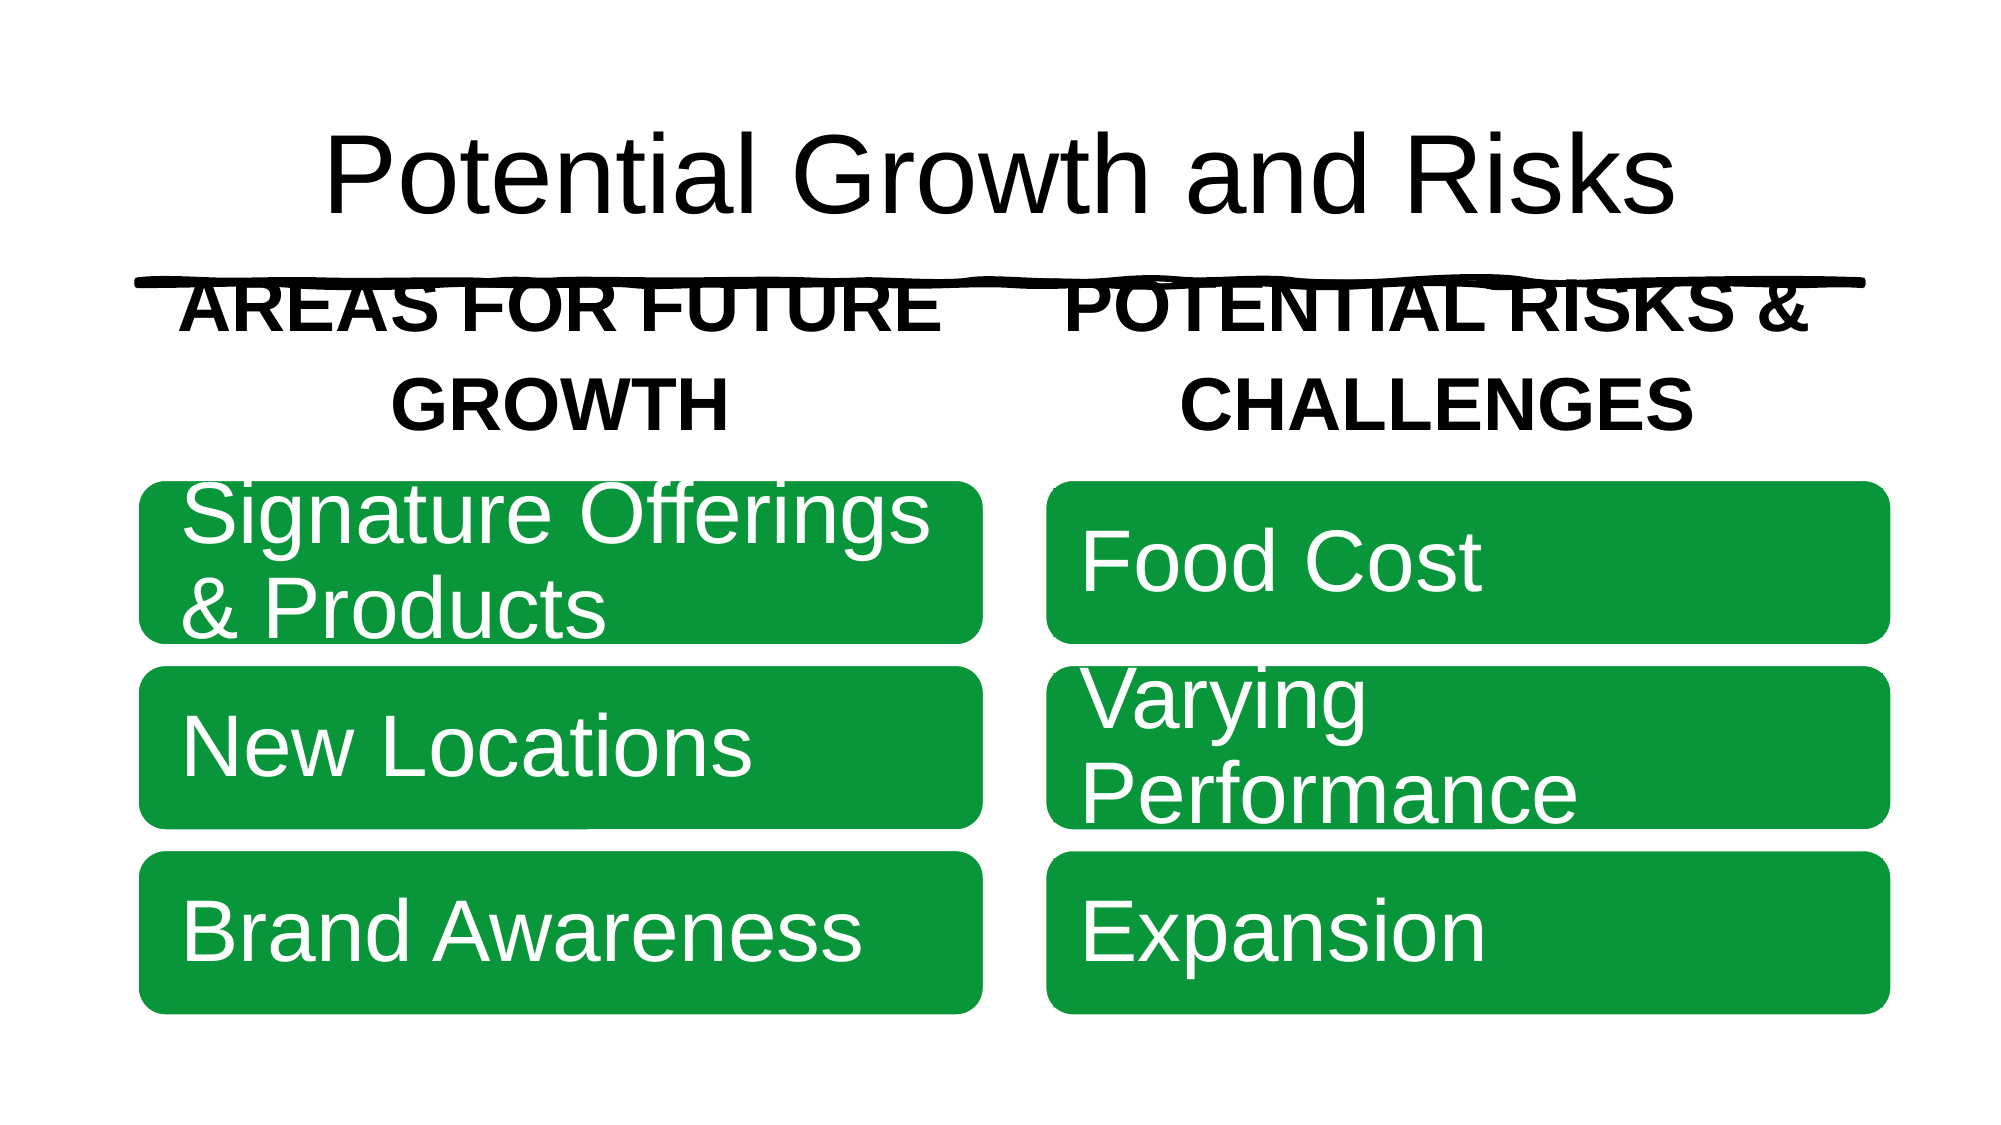

# Potential Growth and Risks
AREAS FOR FUTURE GROWTH
POTENTIAL RISKS & CHALLENGES
Signature Offerings & Products
New Locations
Brand Awareness

Food Cost

Varying Performance

Expansion